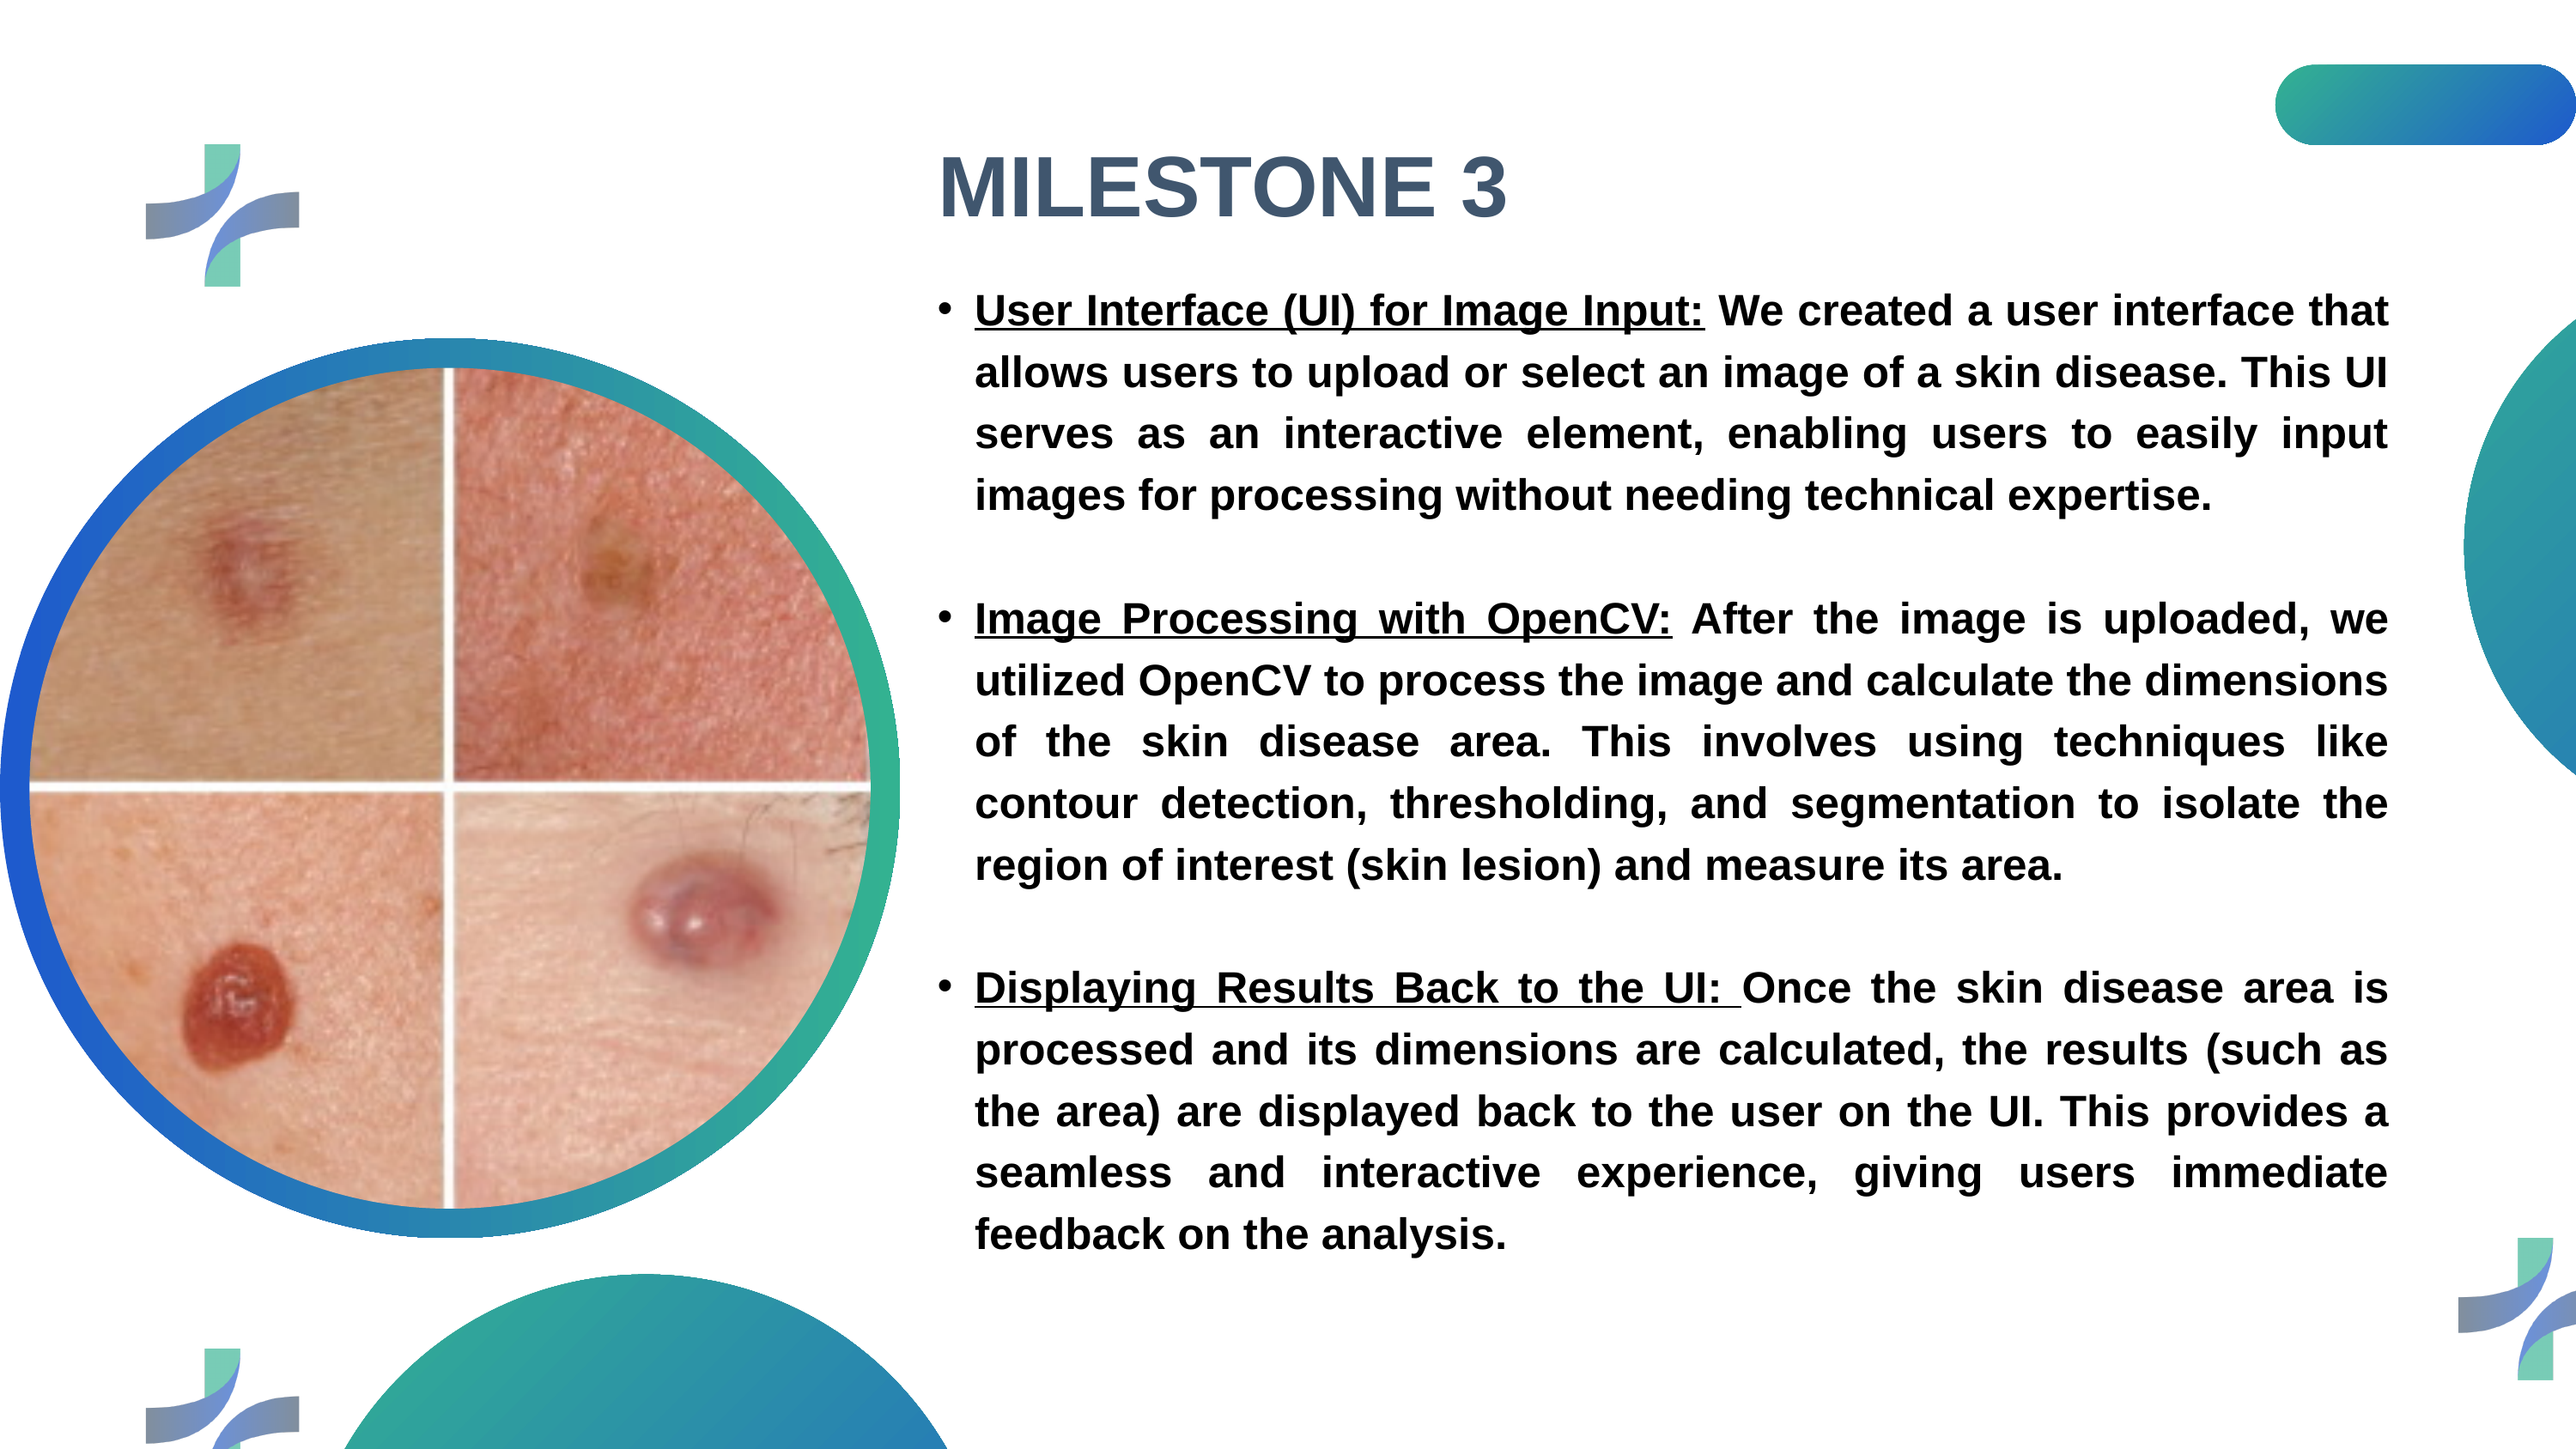

MILESTONE 3

User Interface (UI) for Image Input: We created a user interface that allows users to upload or select an image of a skin disease. This UI serves as an interactive element, enabling users to easily input images for processing without needing technical expertise.

Image Processing with OpenCV: After the image is uploaded, we utilized OpenCV to process the image and calculate the dimensions of the skin disease area. This involves using techniques like contour detection, thresholding, and segmentation to isolate the region of interest (skin lesion) and measure its area.

Displaying Results Back to the UI: Once the skin disease area is processed and its dimensions are calculated, the results (such as the area) are displayed back to the user on the UI. This provides a seamless and interactive experience, giving users immediate feedback on the analysis.